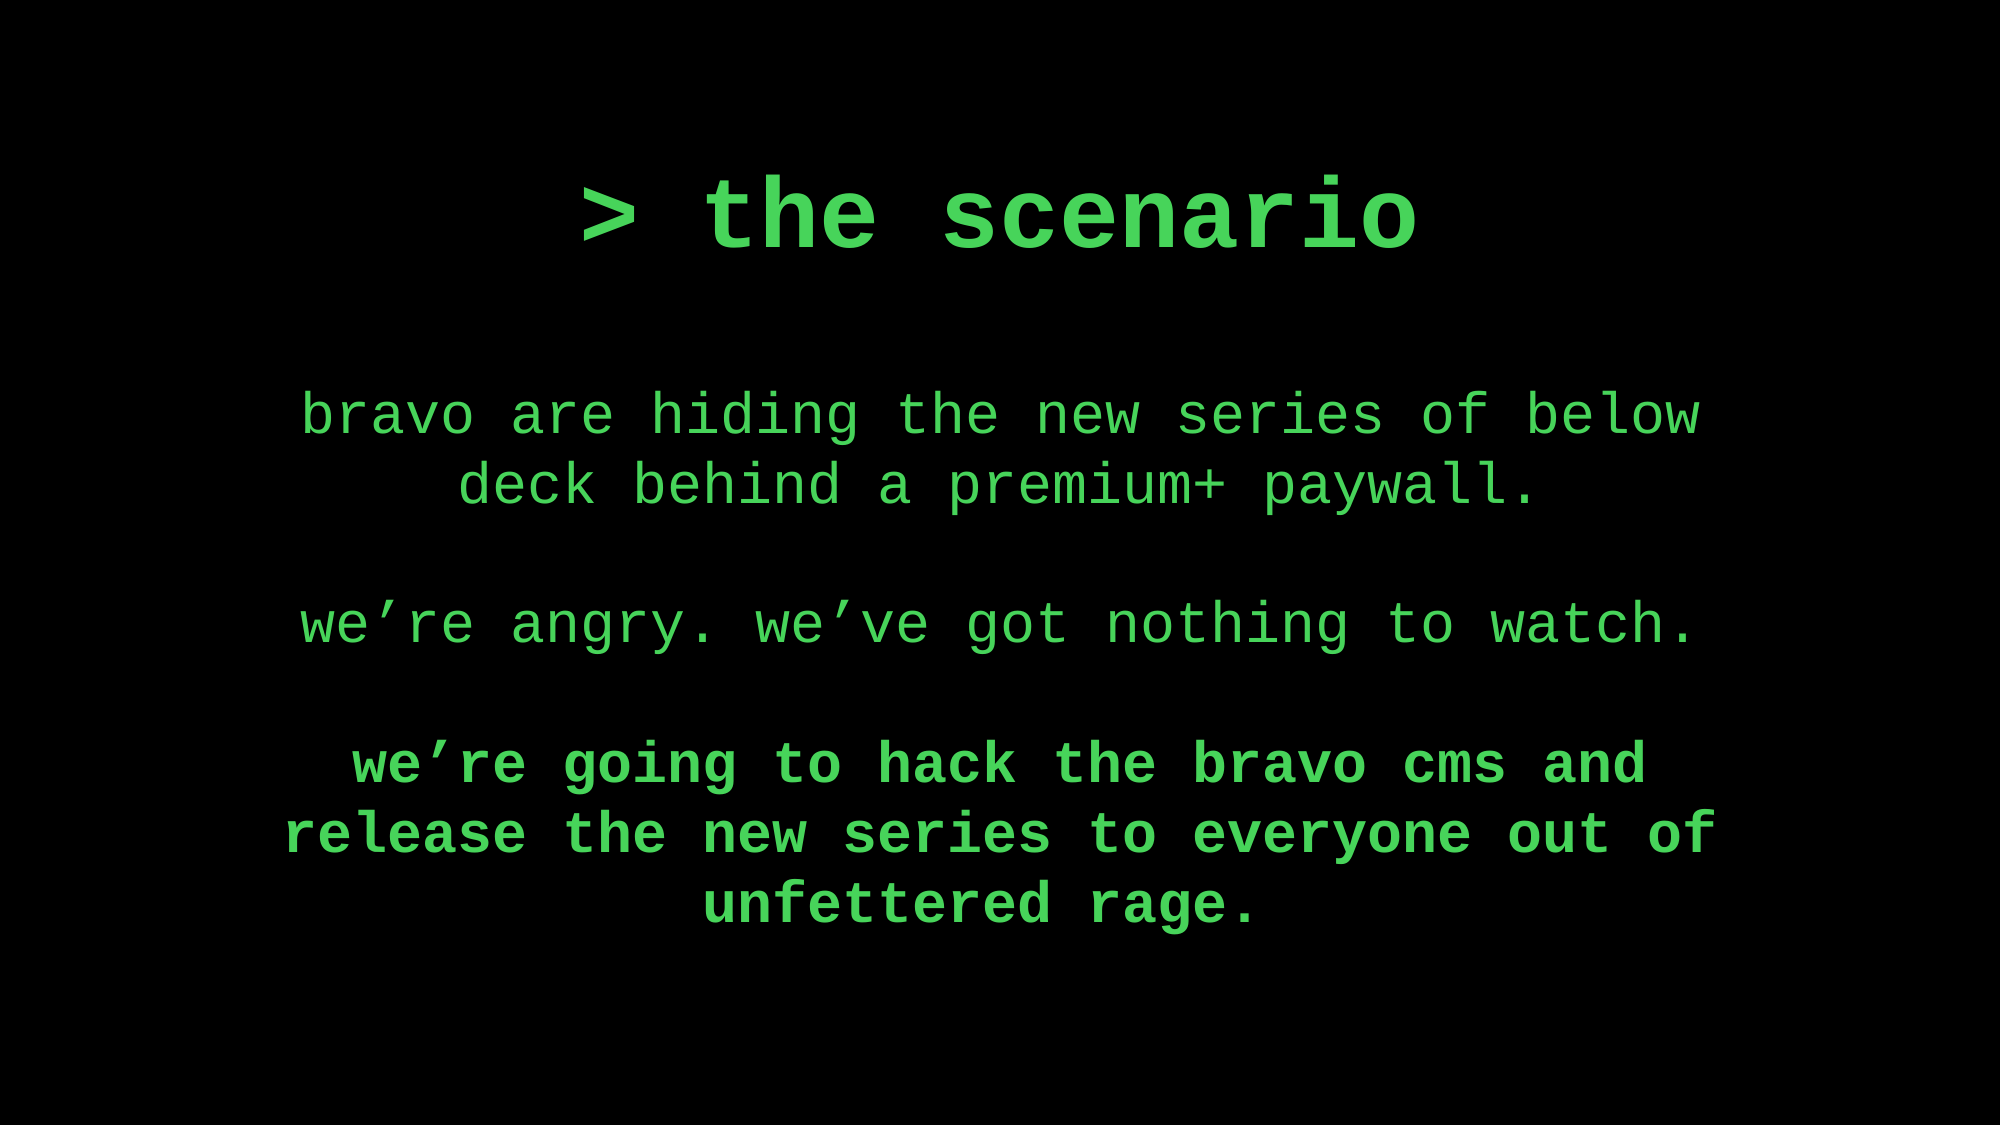

# > the scenario

bravo are hiding the new series of below deck behind a premium+ paywall.

we’re angry. we’ve got nothing to watch.

we’re going to hack the bravo cms and release the new series to everyone out of unfettered rage.